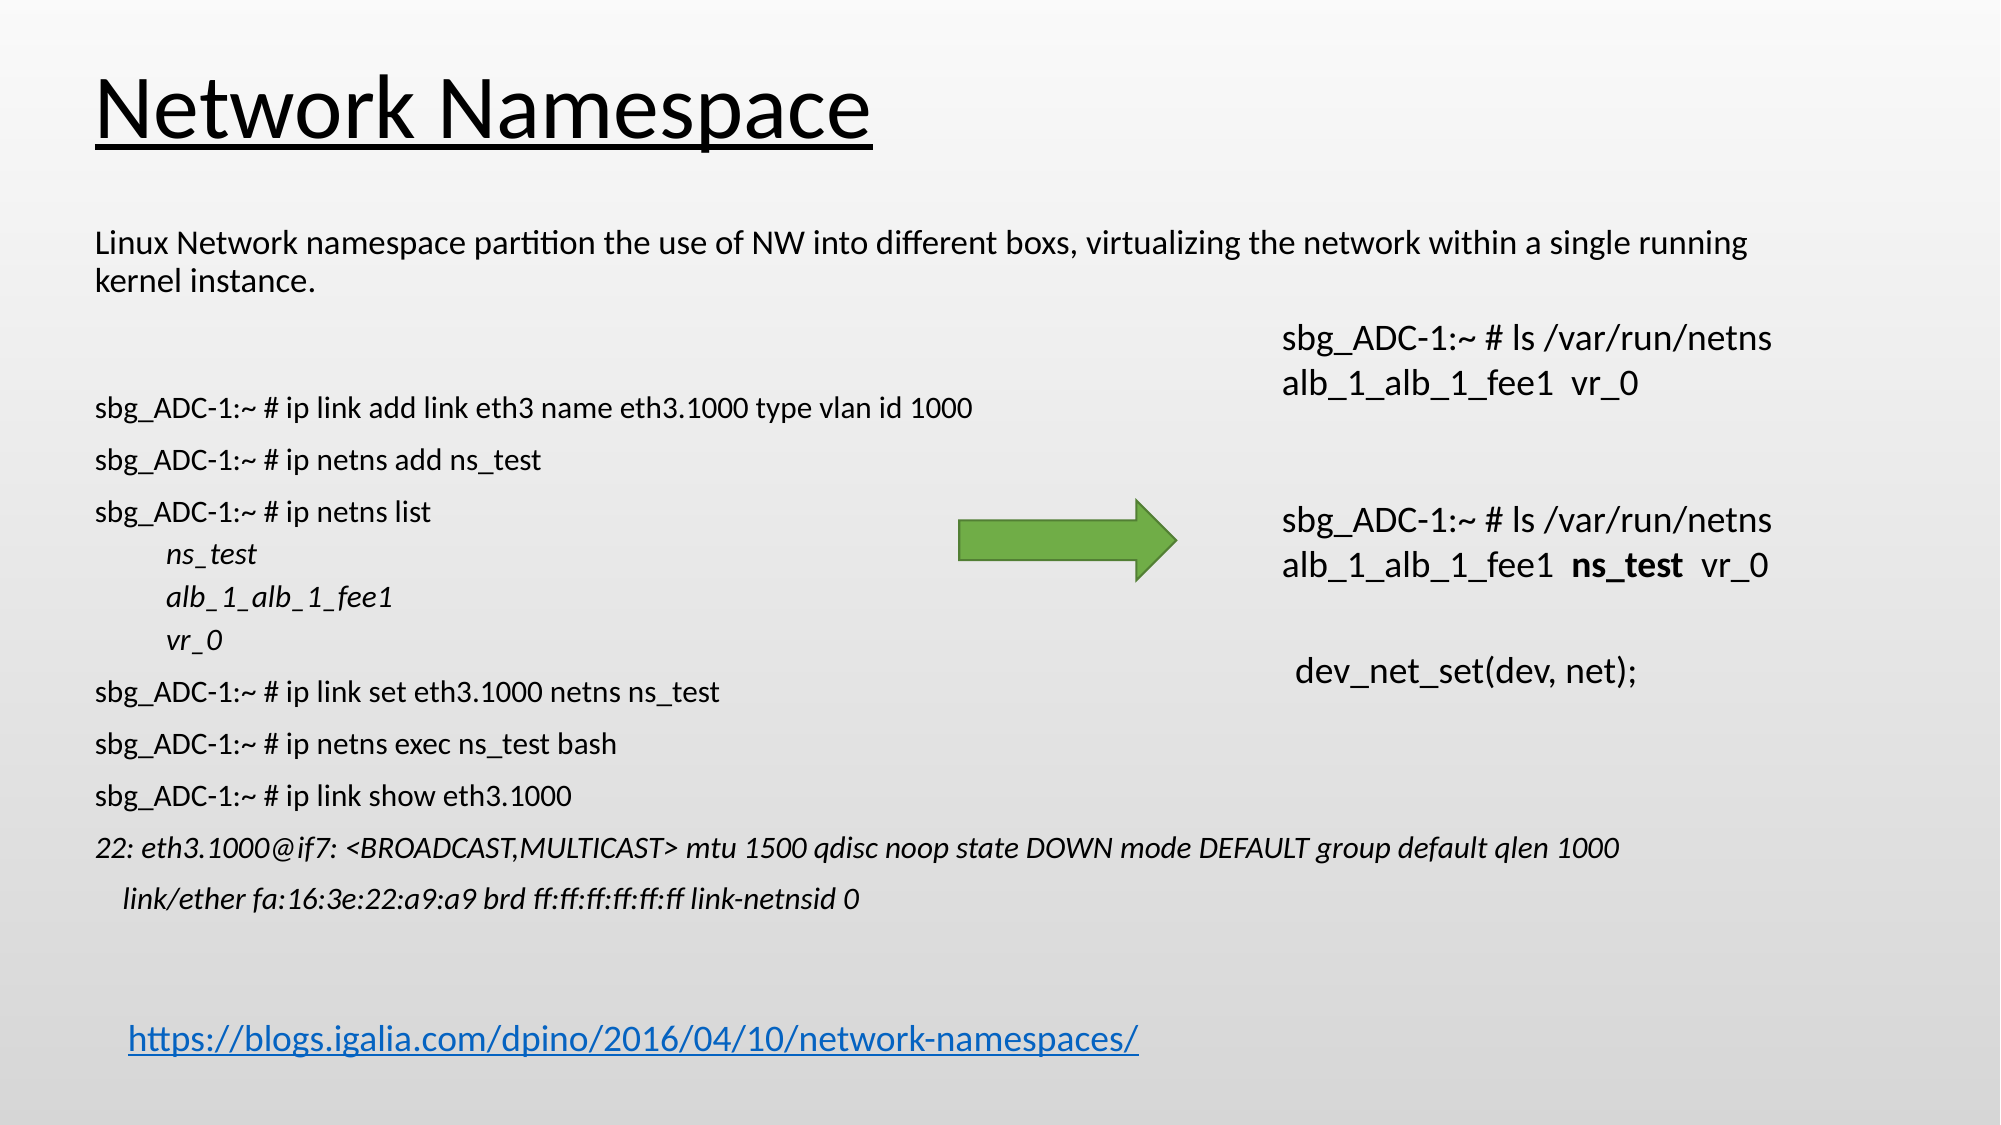

# Network Namespace
Linux Network namespace partition the use of NW into different boxs, virtualizing the network within a single running kernel instance.

sbg_ADC-1:~ # ip link add link eth3 name eth3.1000 type vlan id 1000
sbg_ADC-1:~ # ip netns add ns_test
sbg_ADC-1:~ # ip netns list
ns_test
alb_1_alb_1_fee1
vr_0
sbg_ADC-1:~ # ip link set eth3.1000 netns ns_test
sbg_ADC-1:~ # ip netns exec ns_test bash
sbg_ADC-1:~ # ip link show eth3.1000
22: eth3.1000@if7: <BROADCAST,MULTICAST> mtu 1500 qdisc noop state DOWN mode DEFAULT group default qlen 1000
    link/ether fa:16:3e:22:a9:a9 brd ff:ff:ff:ff:ff:ff link-netnsid 0
sbg_ADC-1:~ # ls /var/run/netns
alb_1_alb_1_fee1  vr_0
sbg_ADC-1:~ # ls /var/run/netns
alb_1_alb_1_fee1  ns_test  vr_0

dev_net_set(dev, net);
https://blogs.igalia.com/dpino/2016/04/10/network-namespaces/